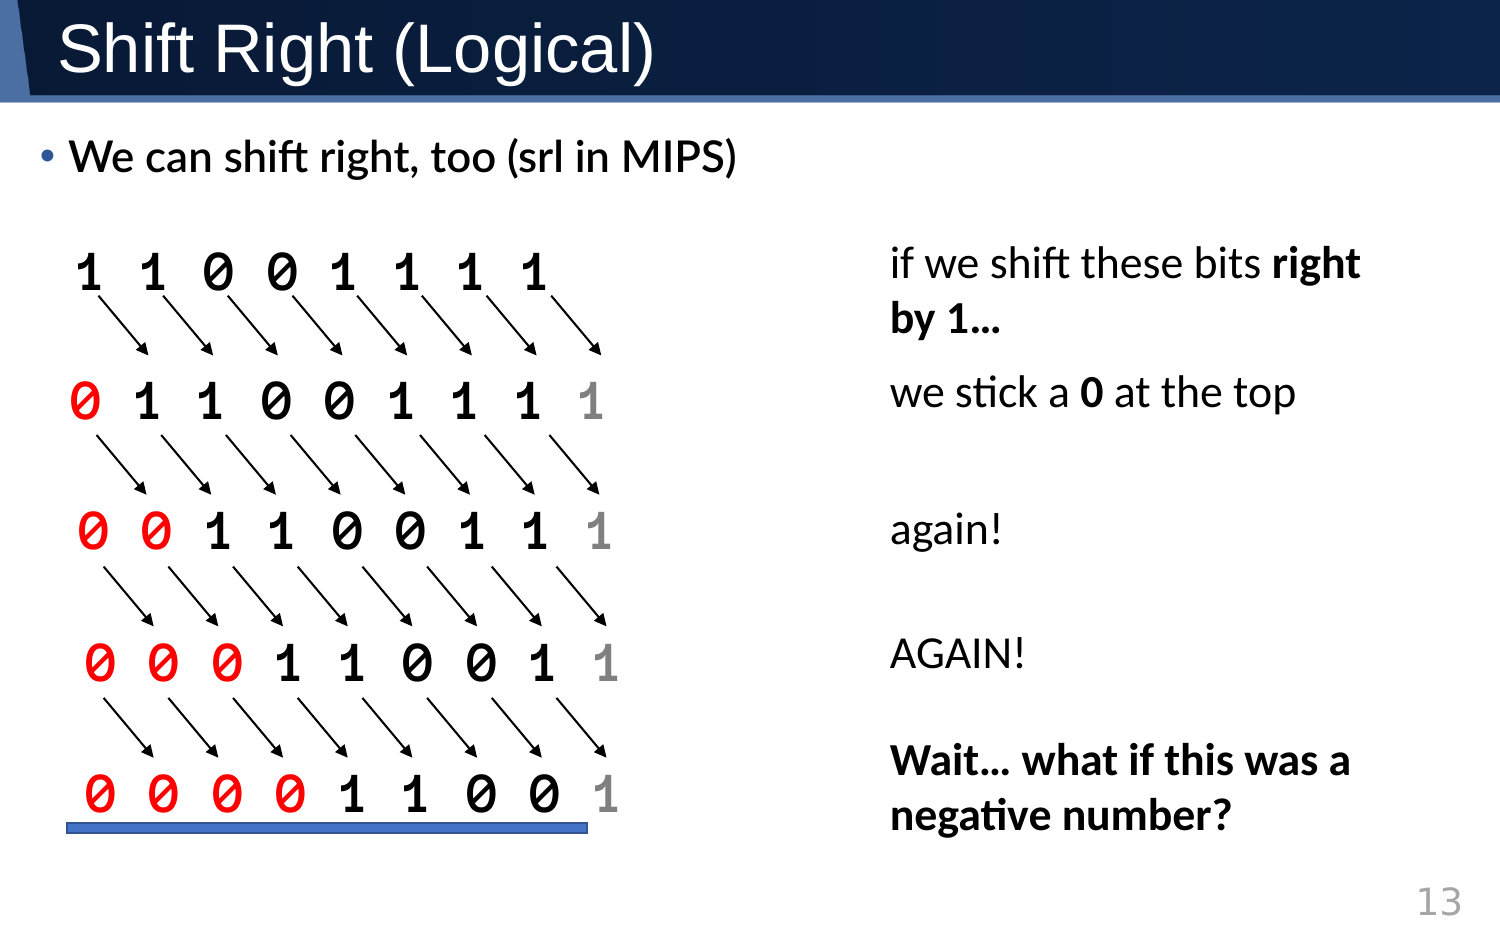

# Shift Right (Logical)
We can shift right, too (srl in MIPS)
1 1 0 0 1 1 1 1
if we shift these bits right by 1…
0 1 1 0 0 1 1 1 1
we stick a 0 at the top
0 0 1 1 0 0 1 1 1
again!
0 0 0 1 1 0 0 1 1
AGAIN!
Wait… what if this was a negative number?
0 0 0 0 1 1 0 0 1

13